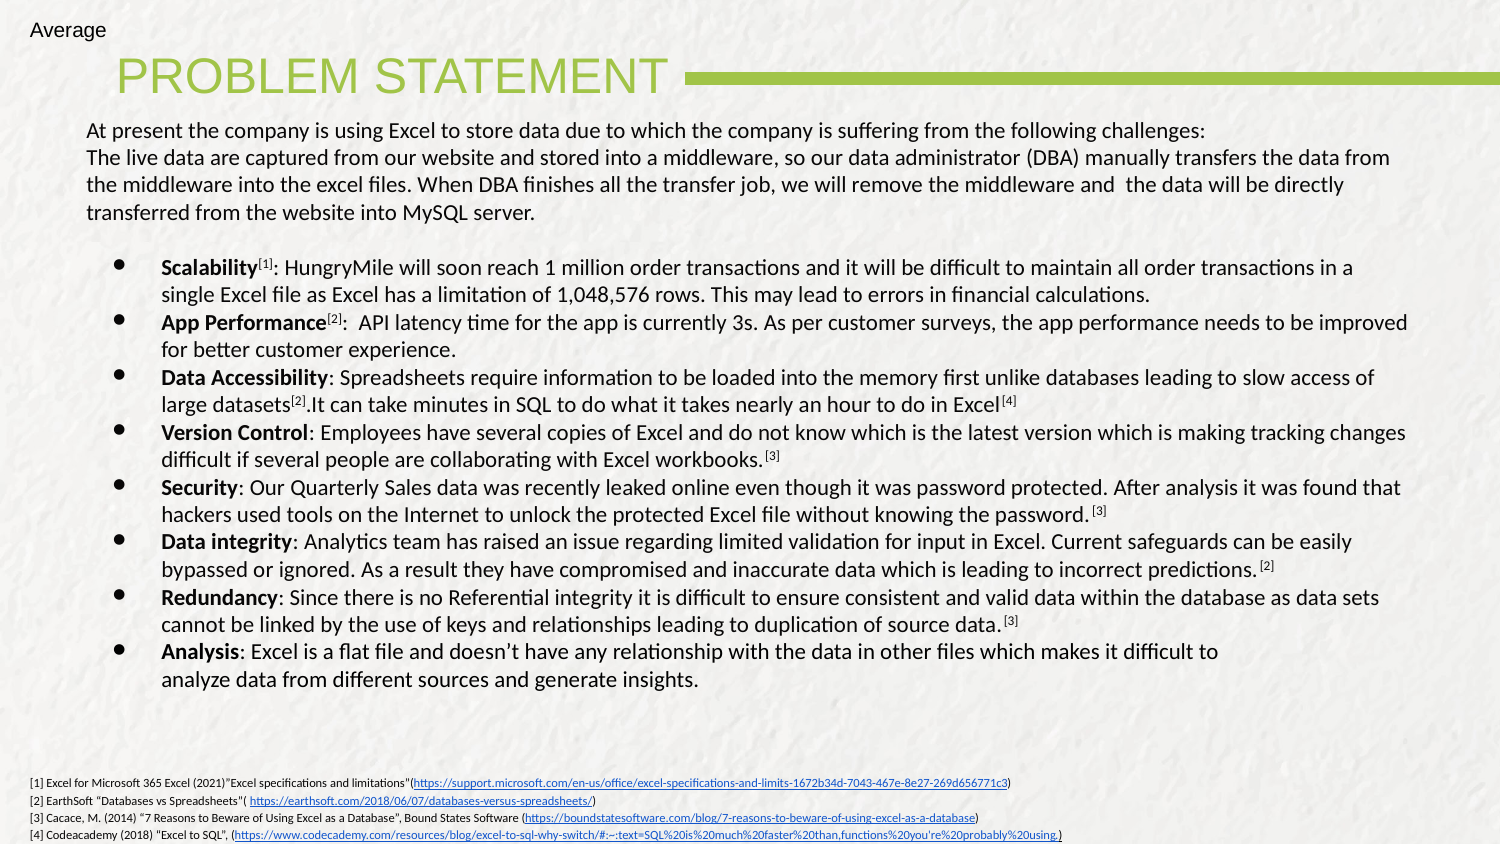

Average
# PROBLEM STATEMENT
At present the company is using Excel to store data due to which the company is suffering from the following challenges:
The live data are captured from our website and stored into a middleware, so our data administrator (DBA) manually transfers the data from the middleware into the excel files. When DBA finishes all the transfer job, we will remove the middleware and  the data will be directly transferred from the website into MySQL server.

Scalability[1]: HungryMile will soon reach 1 million order transactions and it will be difficult to maintain all order transactions in a single Excel file as Excel has a limitation of 1,048,576 rows. This may lead to errors in financial calculations.
App Performance[2]:  API latency time for the app is currently 3s. As per customer surveys, the app performance needs to be improved for better customer experience.
Data Accessibility: Spreadsheets require information to be loaded into the memory first unlike databases leading to slow access of large datasets[2].It can take minutes in SQL to do what it takes nearly an hour to do in Excel[4]
Version Control: Employees have several copies of Excel and do not know which is the latest version which is making tracking changes difficult if several people are collaborating with Excel workbooks.[3]
Security: Our Quarterly Sales data was recently leaked online even though it was password protected. After analysis it was found that hackers used tools on the Internet to unlock the protected Excel file without knowing the password.[3]
Data integrity: Analytics team has raised an issue regarding limited validation for input in Excel. Current safeguards can be easily bypassed or ignored. As a result they have compromised and inaccurate data which is leading to incorrect predictions.[2]
Redundancy: Since there is no Referential integrity it is difficult to ensure consistent and valid data within the database as data sets cannot be linked by the use of keys and relationships leading to duplication of source data.[3]
Analysis: Excel is a flat file and doesn’t have any relationship with the data in other files which makes it difficult to
analyze data from different sources and generate insights.
[1] Excel for Microsoft 365 Excel (2021)”Excel specifications and limitations”(https://support.microsoft.com/en-us/office/excel-specifications-and-limits-1672b34d-7043-467e-8e27-269d656771c3)
[2] EarthSoft “Databases vs Spreadsheets”( https://earthsoft.com/2018/06/07/databases-versus-spreadsheets/)
[3] Cacace, M. (2014) “7 Reasons to Beware of Using Excel as a Database”, Bound States Software (https://boundstatesoftware.com/blog/7-reasons-to-beware-of-using-excel-as-a-database)
[4] Codeacademy (2018) “Excel to SQL”, (https://www.codecademy.com/resources/blog/excel-to-sql-why-switch/#:~:text=SQL%20is%20much%20faster%20than,functions%20you're%20probably%20using.)